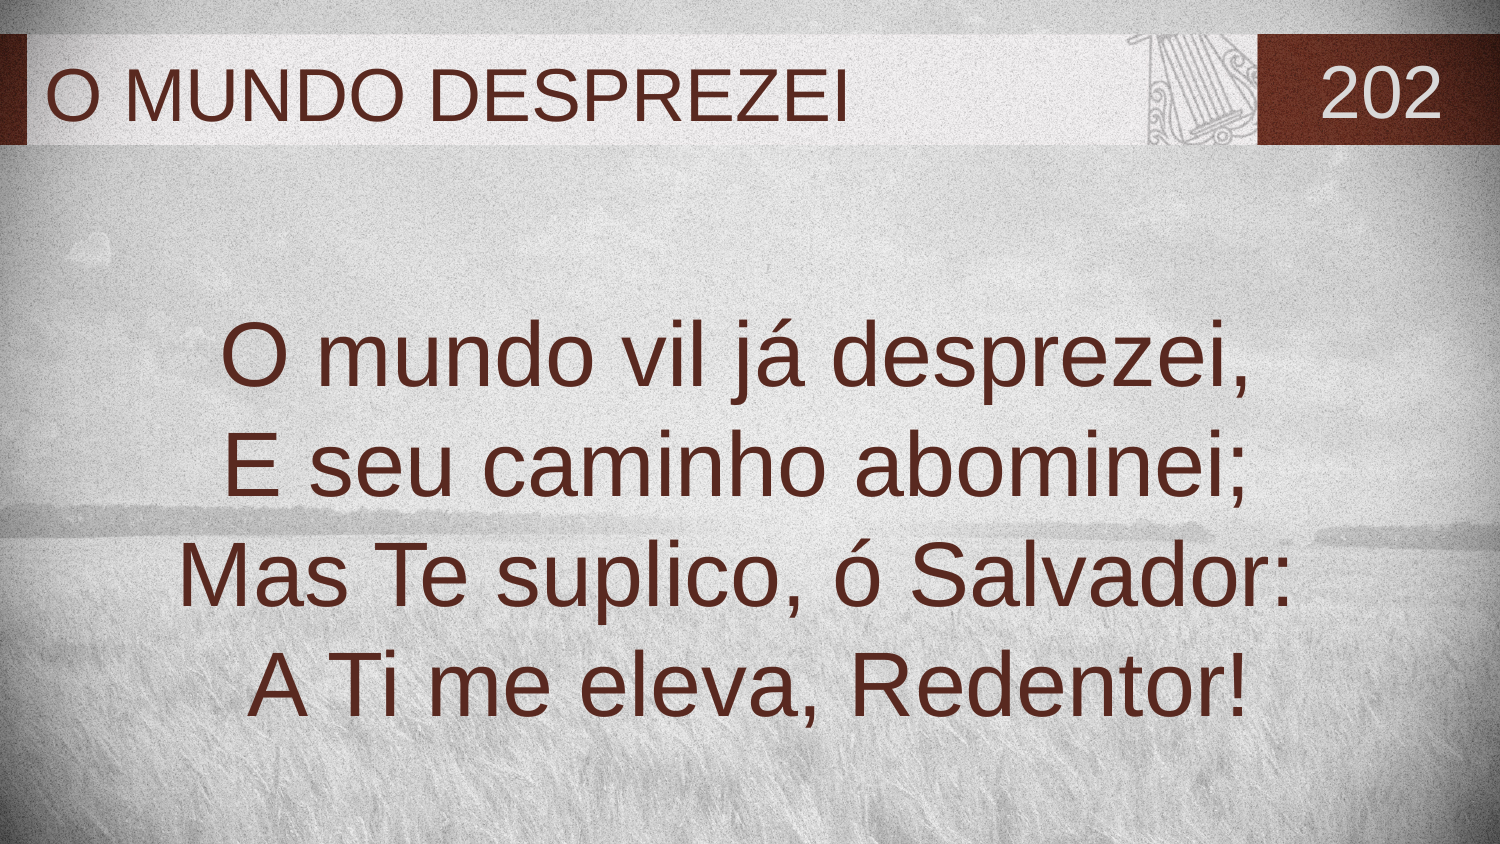

# O MUNDO DESPREZEI
202
O mundo vil já desprezei,
E seu caminho abominei;
Mas Te suplico, ó Salvador:
A Ti me eleva, Redentor!